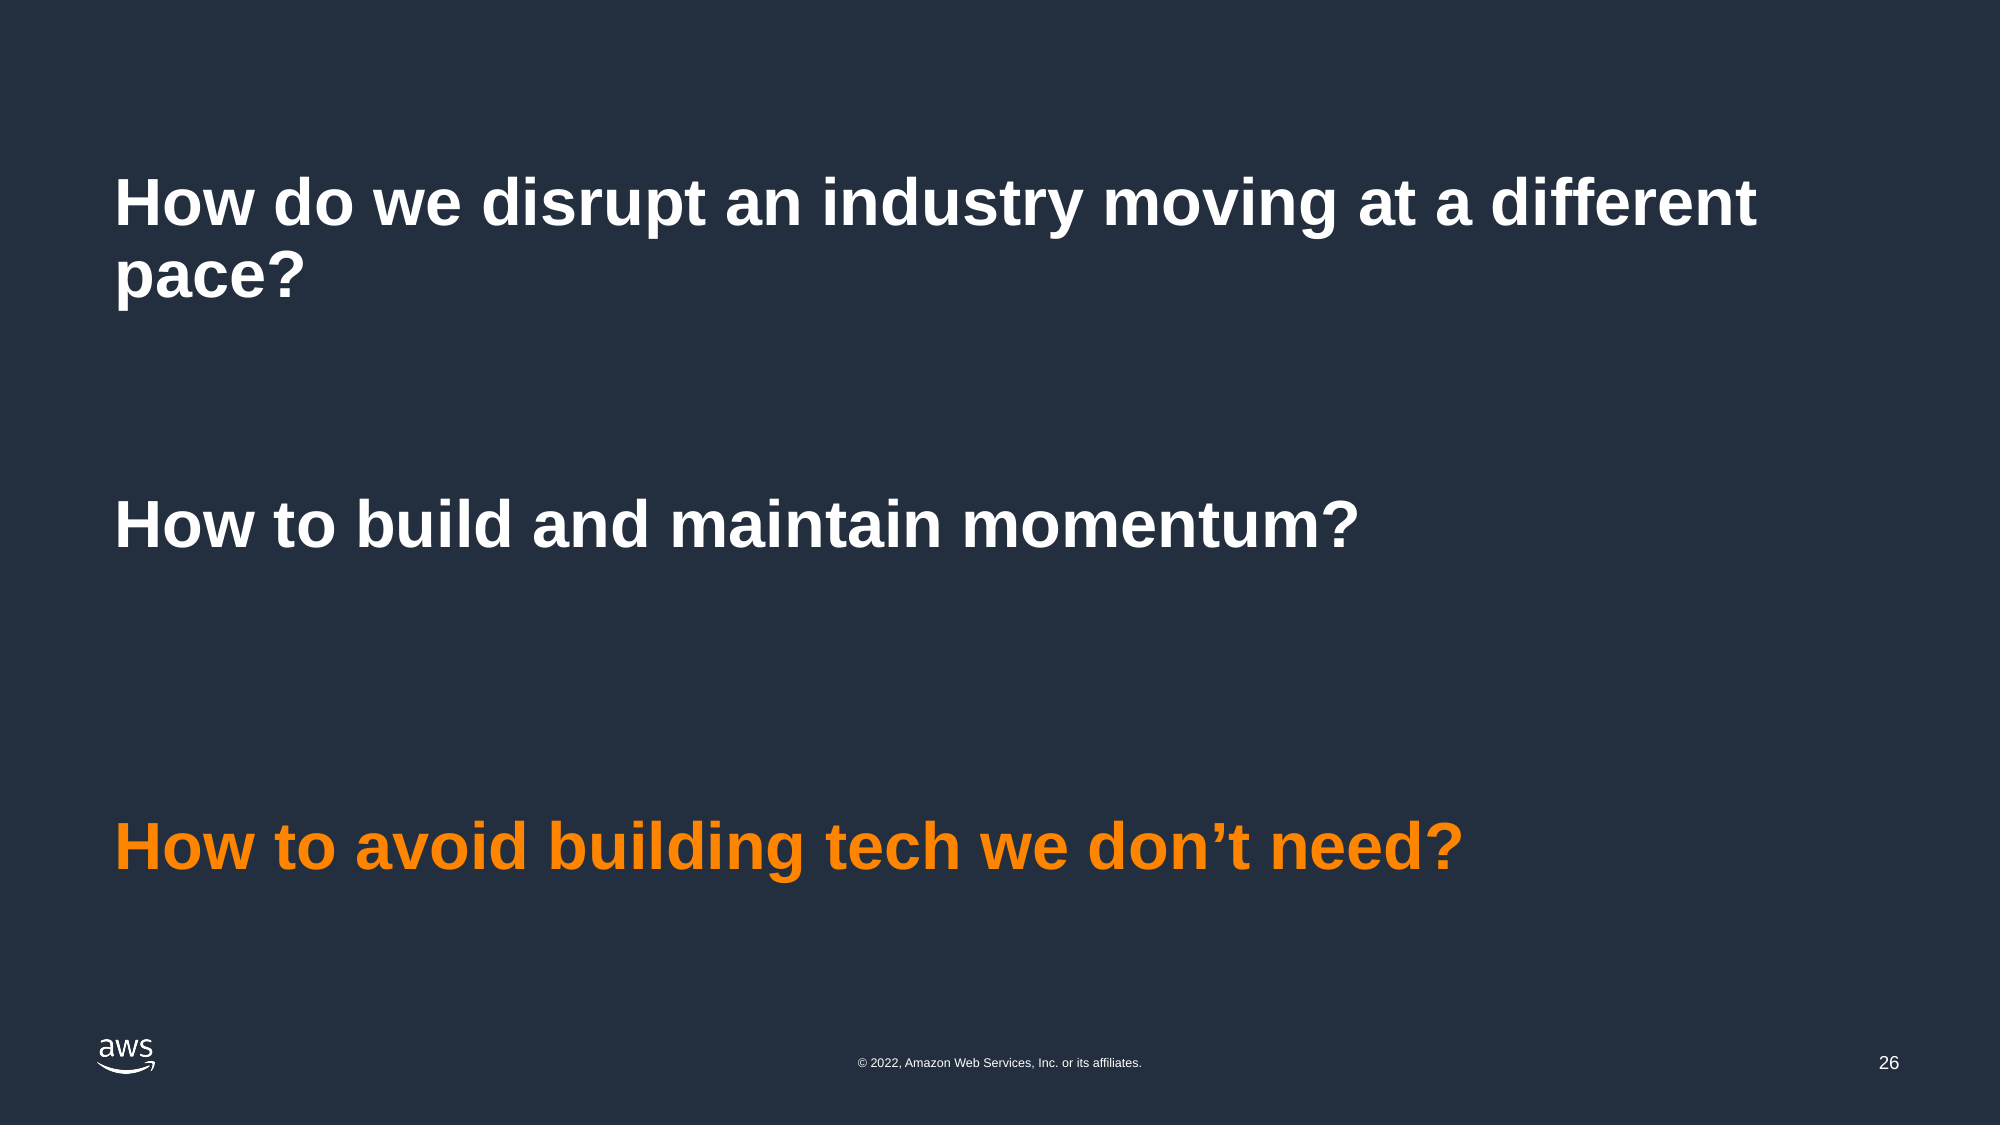

How do we disrupt an industry moving at a different pace?
How to build and maintain momentum?
# How to avoid building tech we don’t need?
26